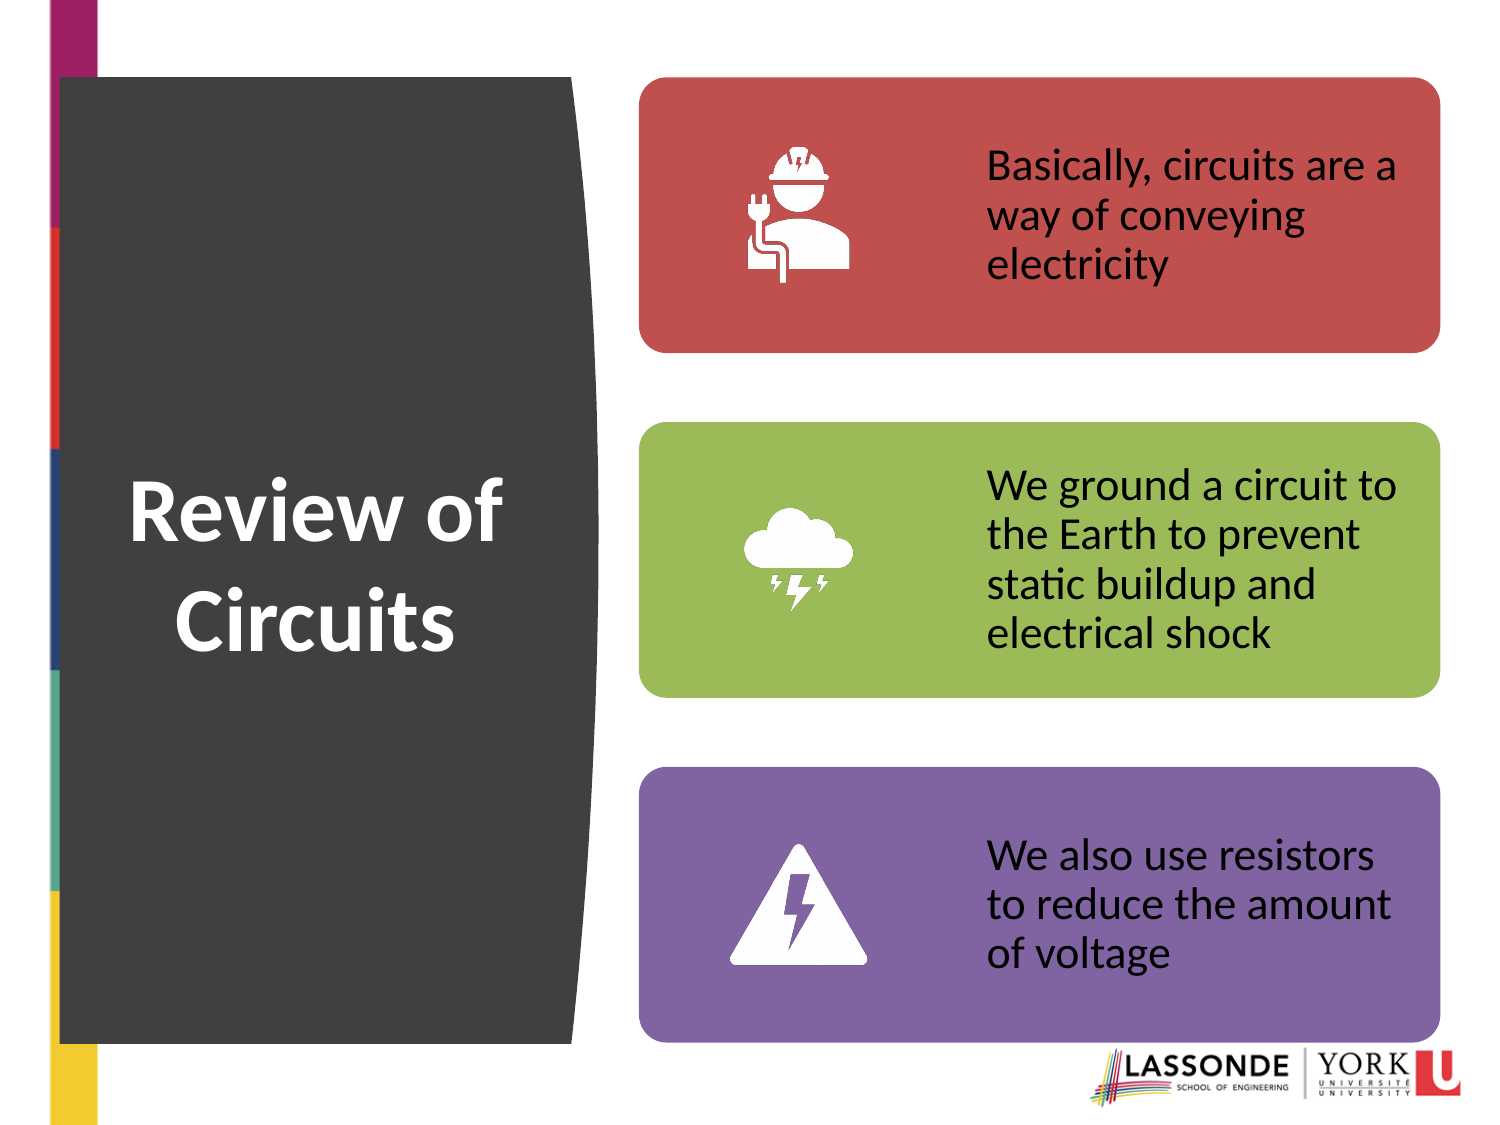

Basically, circuits are a way of conveying electricity
We ground a circuit to the Earth to prevent static buildup and electrical shock
We also use resistors to reduce the amount of voltage

# Review of Circuits